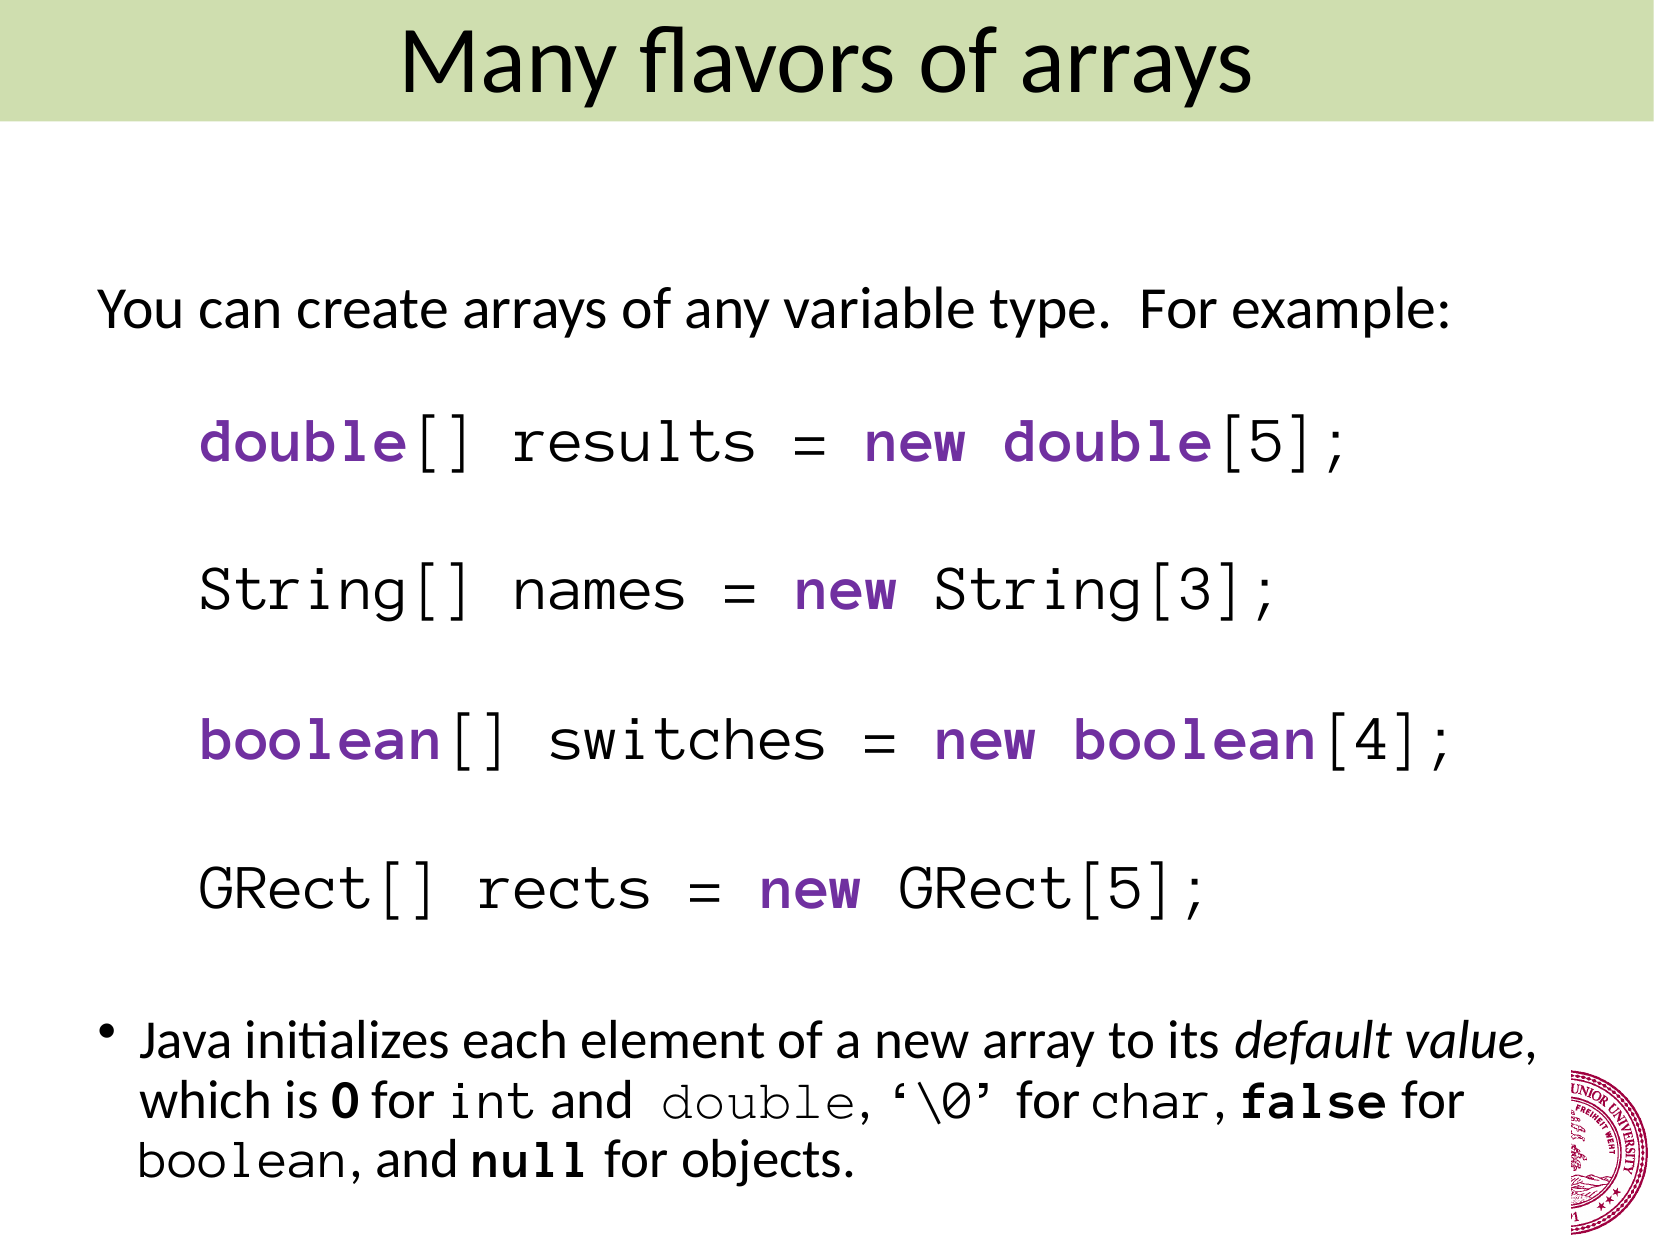

# Arrays Of Other Types
Many flavors of arrays
You can create arrays of any variable type.  For example:

	double[] results = new double[5];

	String[] names = new String[3];

	boolean[] switches = new boolean[4];

	GRect[] rects = new GRect[5];

Java initializes each element of a new array to its default value, which is 0 for int and  double, ‘\0’ for char, false for boolean, and null for objects.